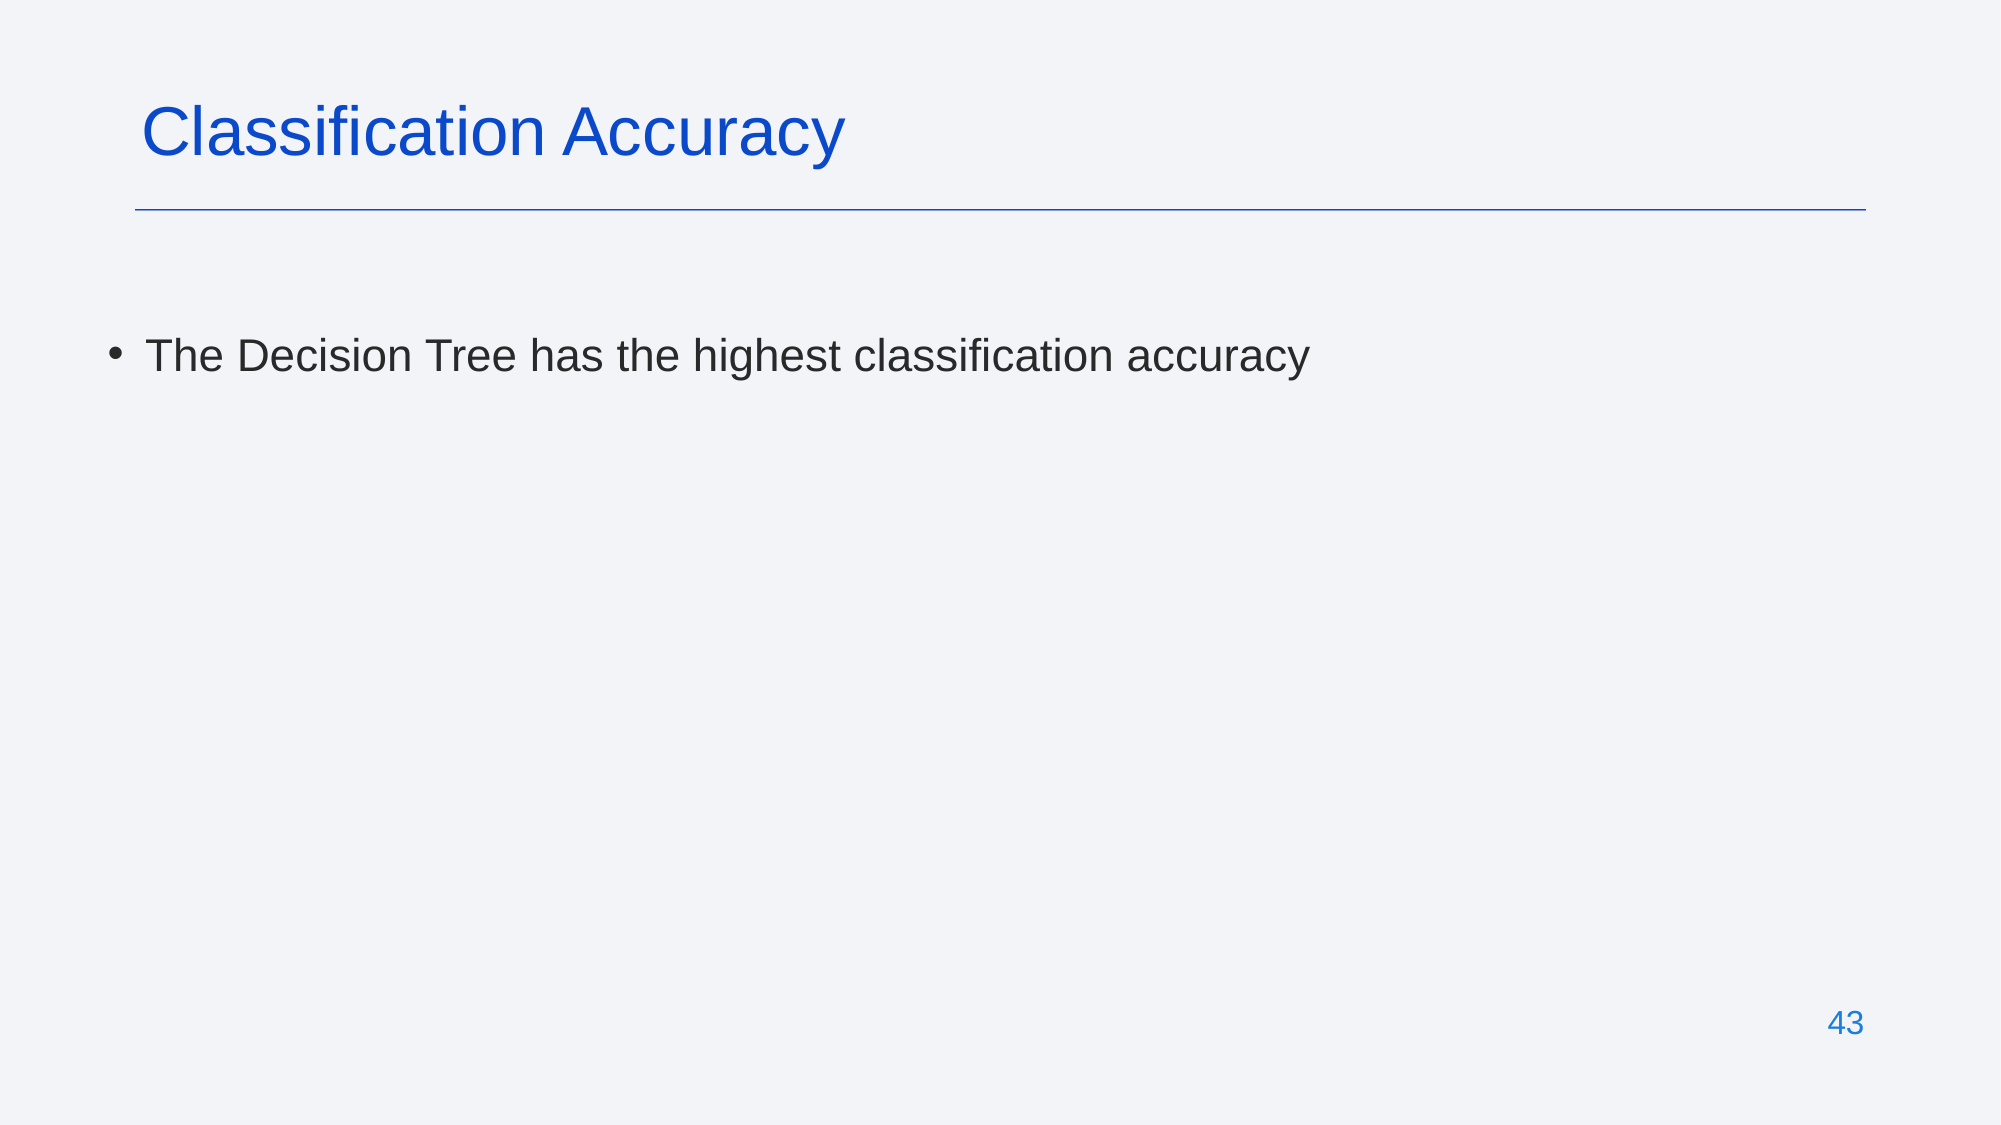

Classification Accuracy

The Decision Tree has the highest classification accuracy
43